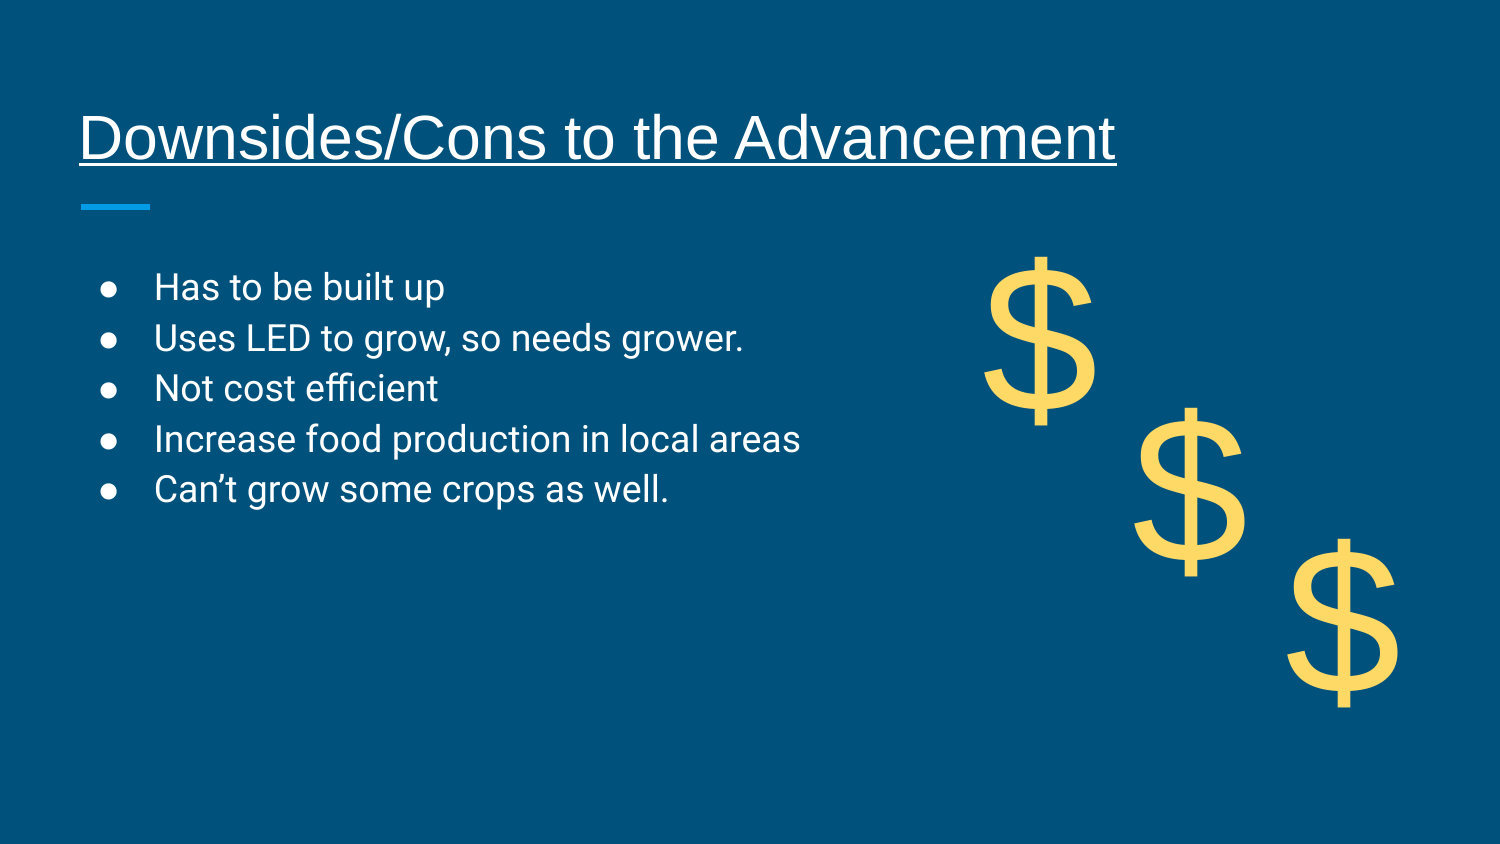

# Downsides/Cons to the Advancement
$
Has to be built up
Uses LED to grow, so needs grower.
Not cost efficient
Increase food production in local areas
Can’t grow some crops as well.
$
$